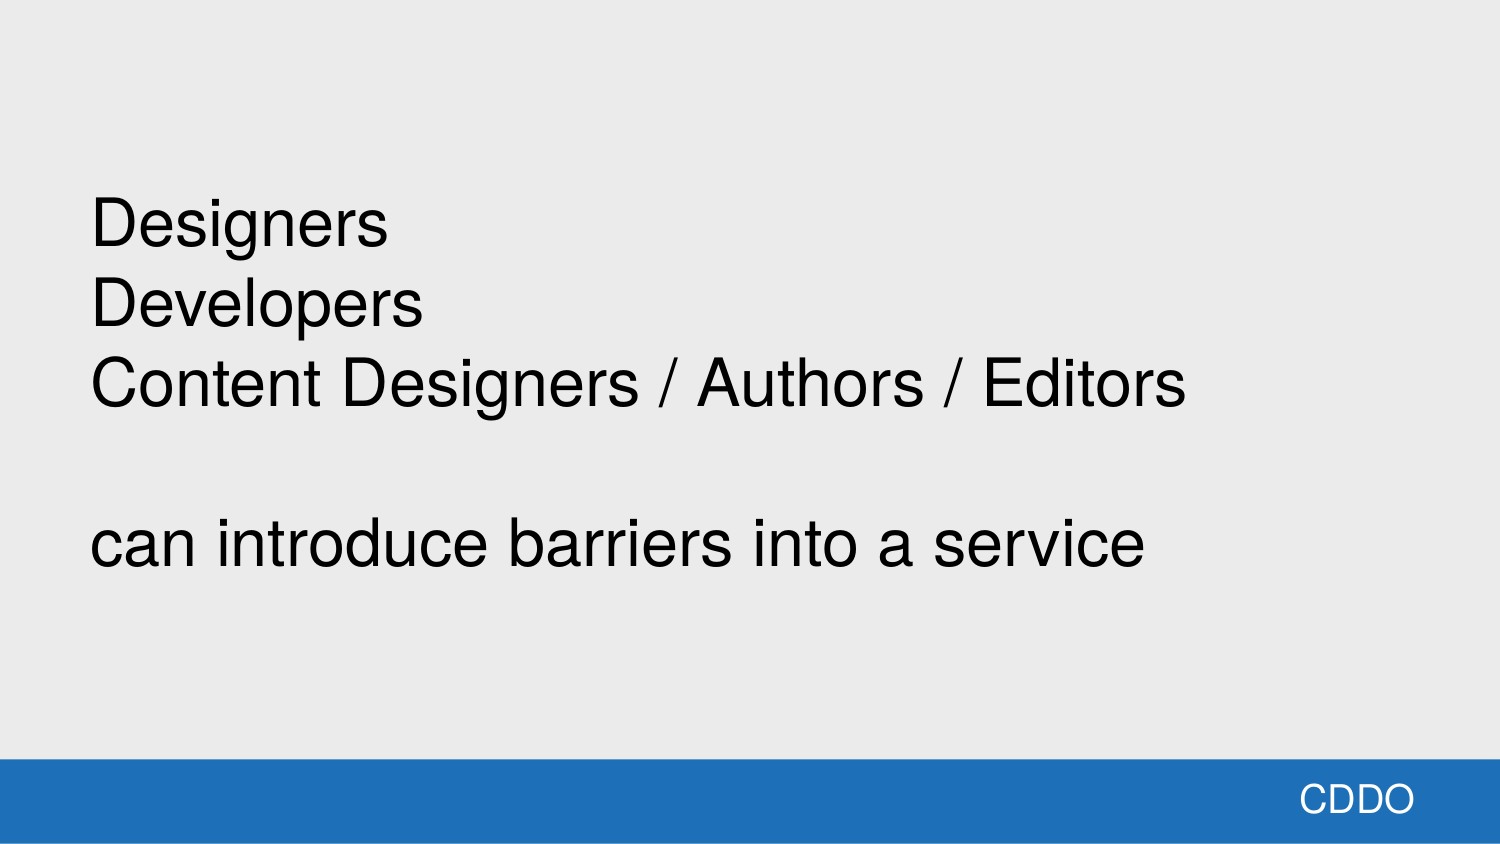

Designers
Developers
Content Designers / Authors / Editors
can introduce barriers into a service